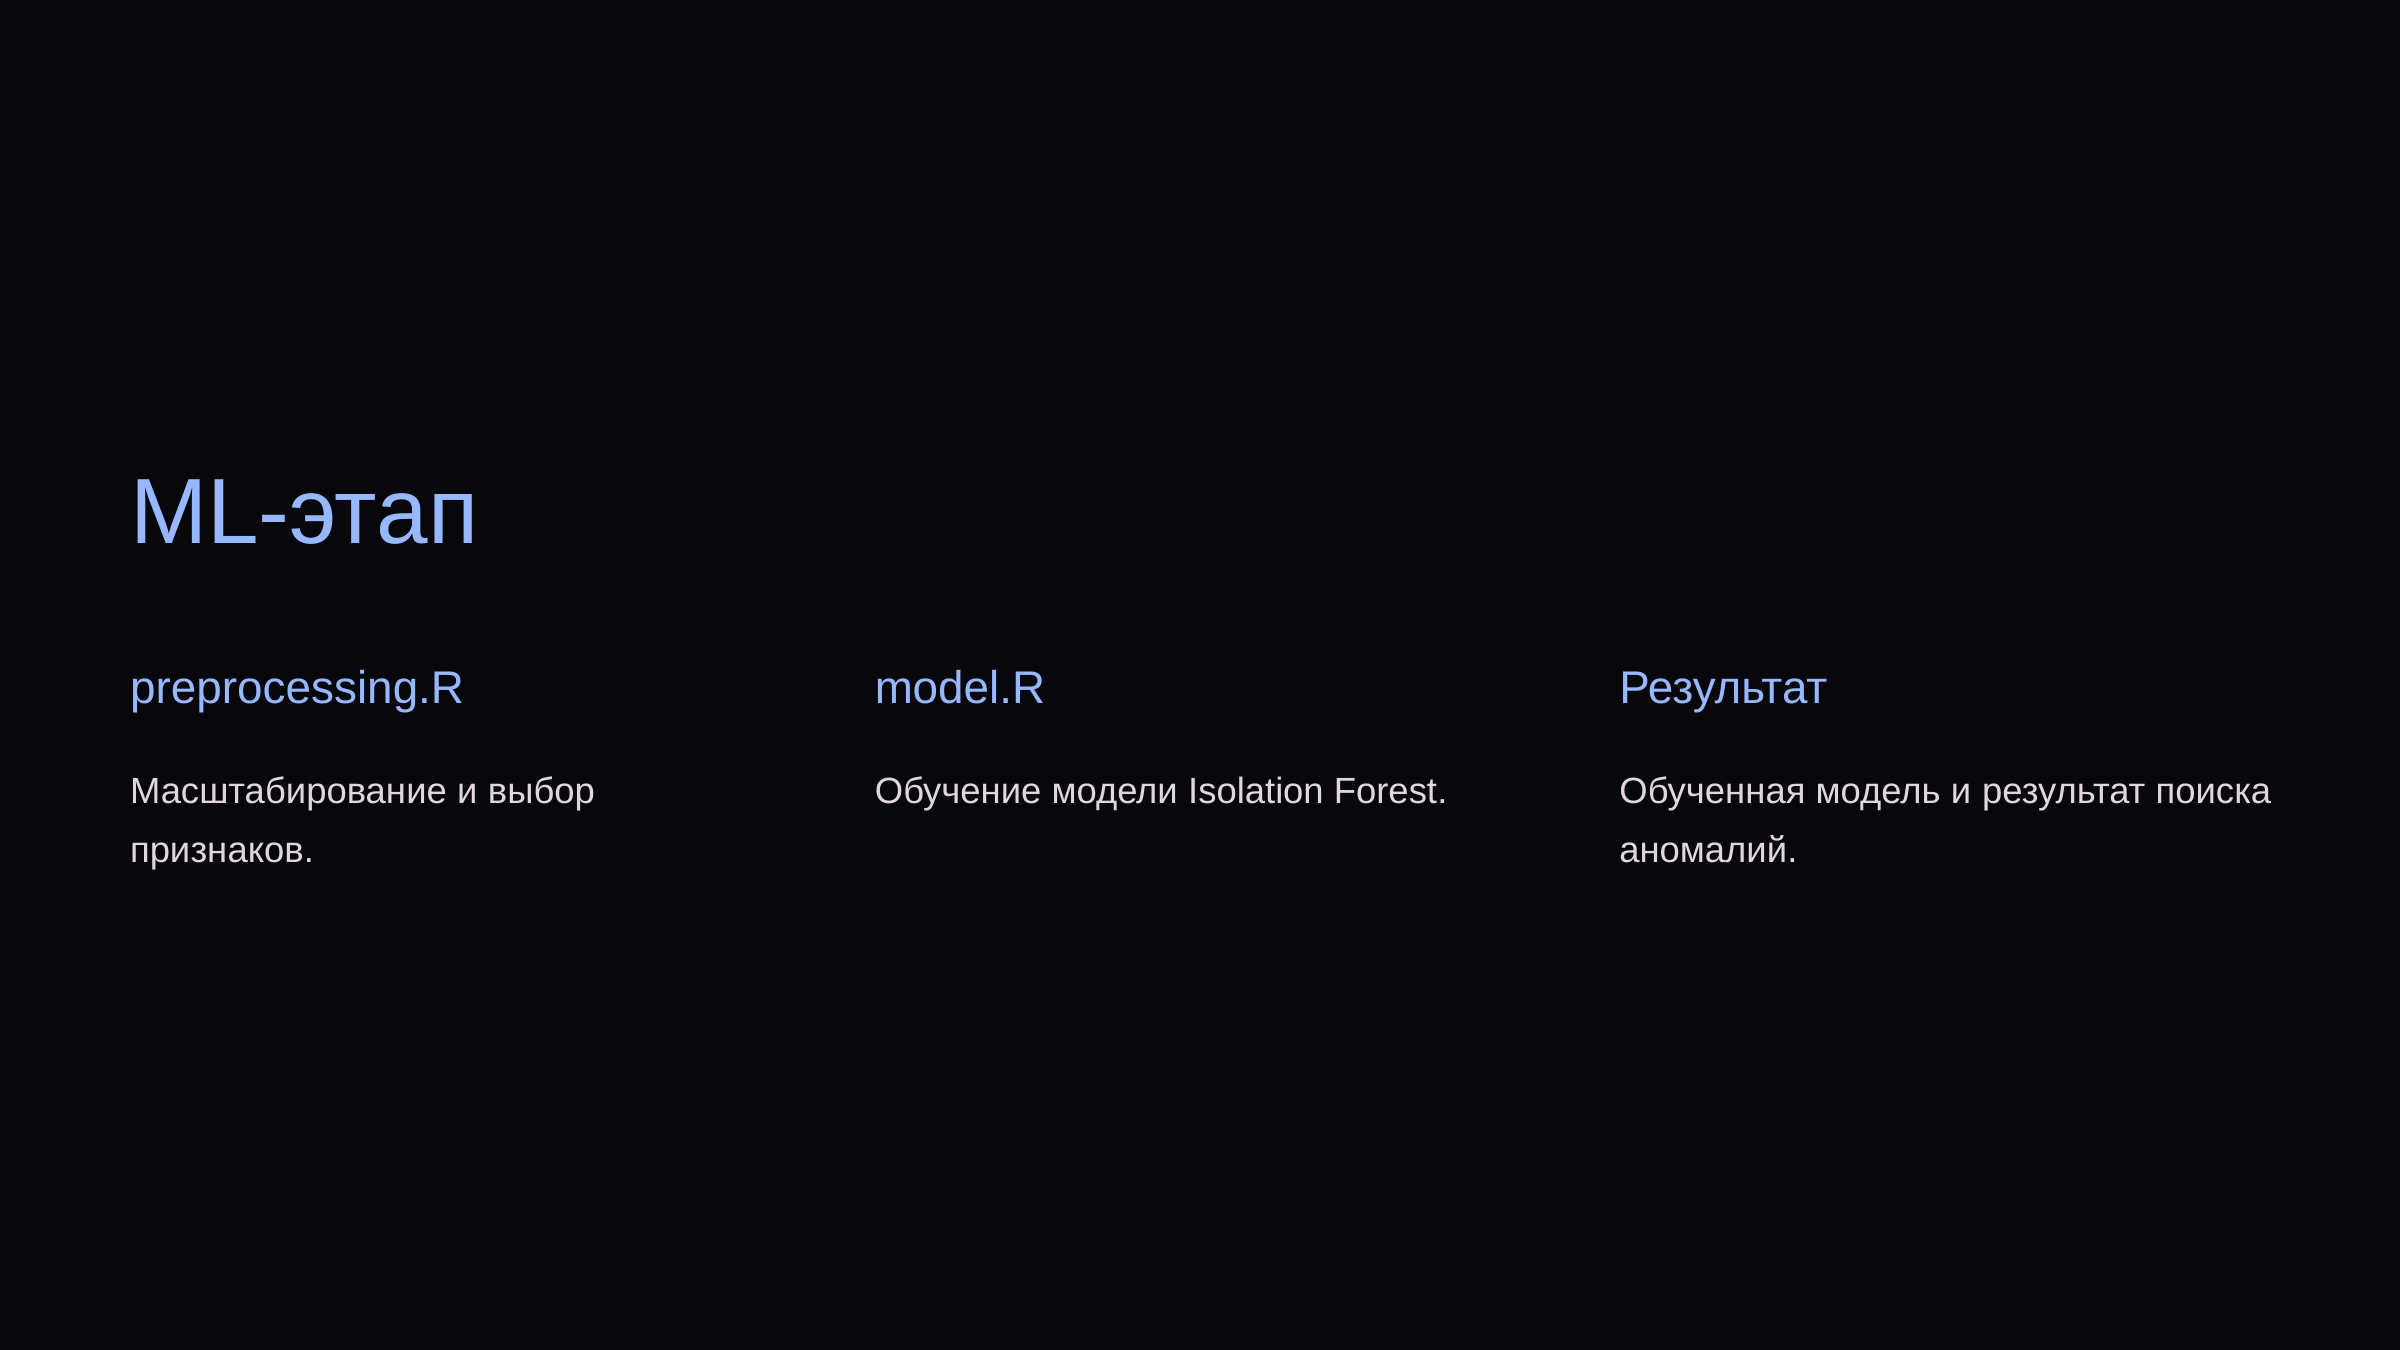

ML-этап
preprocessing.R
model.R
Результат
Масштабирование и выбор признаков.
Обучение модели Isolation Forest.
Обученная модель и результат поиска аномалий.